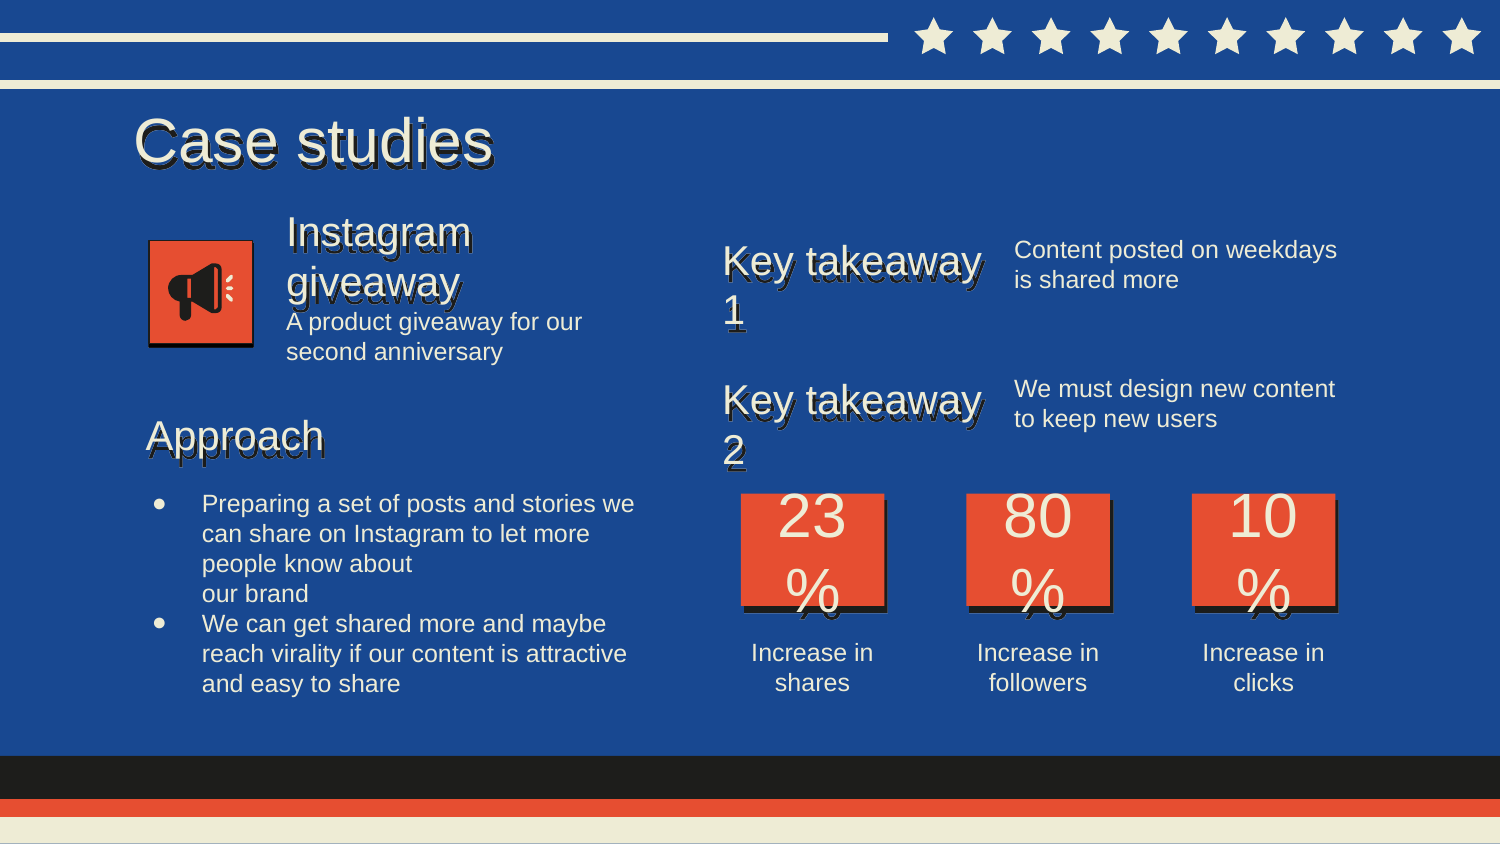

# Case studies
Instagram giveaway
Key takeaway 1
Content posted on weekdays is shared more

A product giveaway for our second anniversary
Key takeaway 2
We must design new content to keep new users
Approach
Preparing a set of posts and stories we can share on Instagram to let more people know about
our brand
We can get shared more and maybe reach virality if our content is attractive and easy to share
23%
80%
10%
Increase in shares
Increase in followers
Increase in clicks